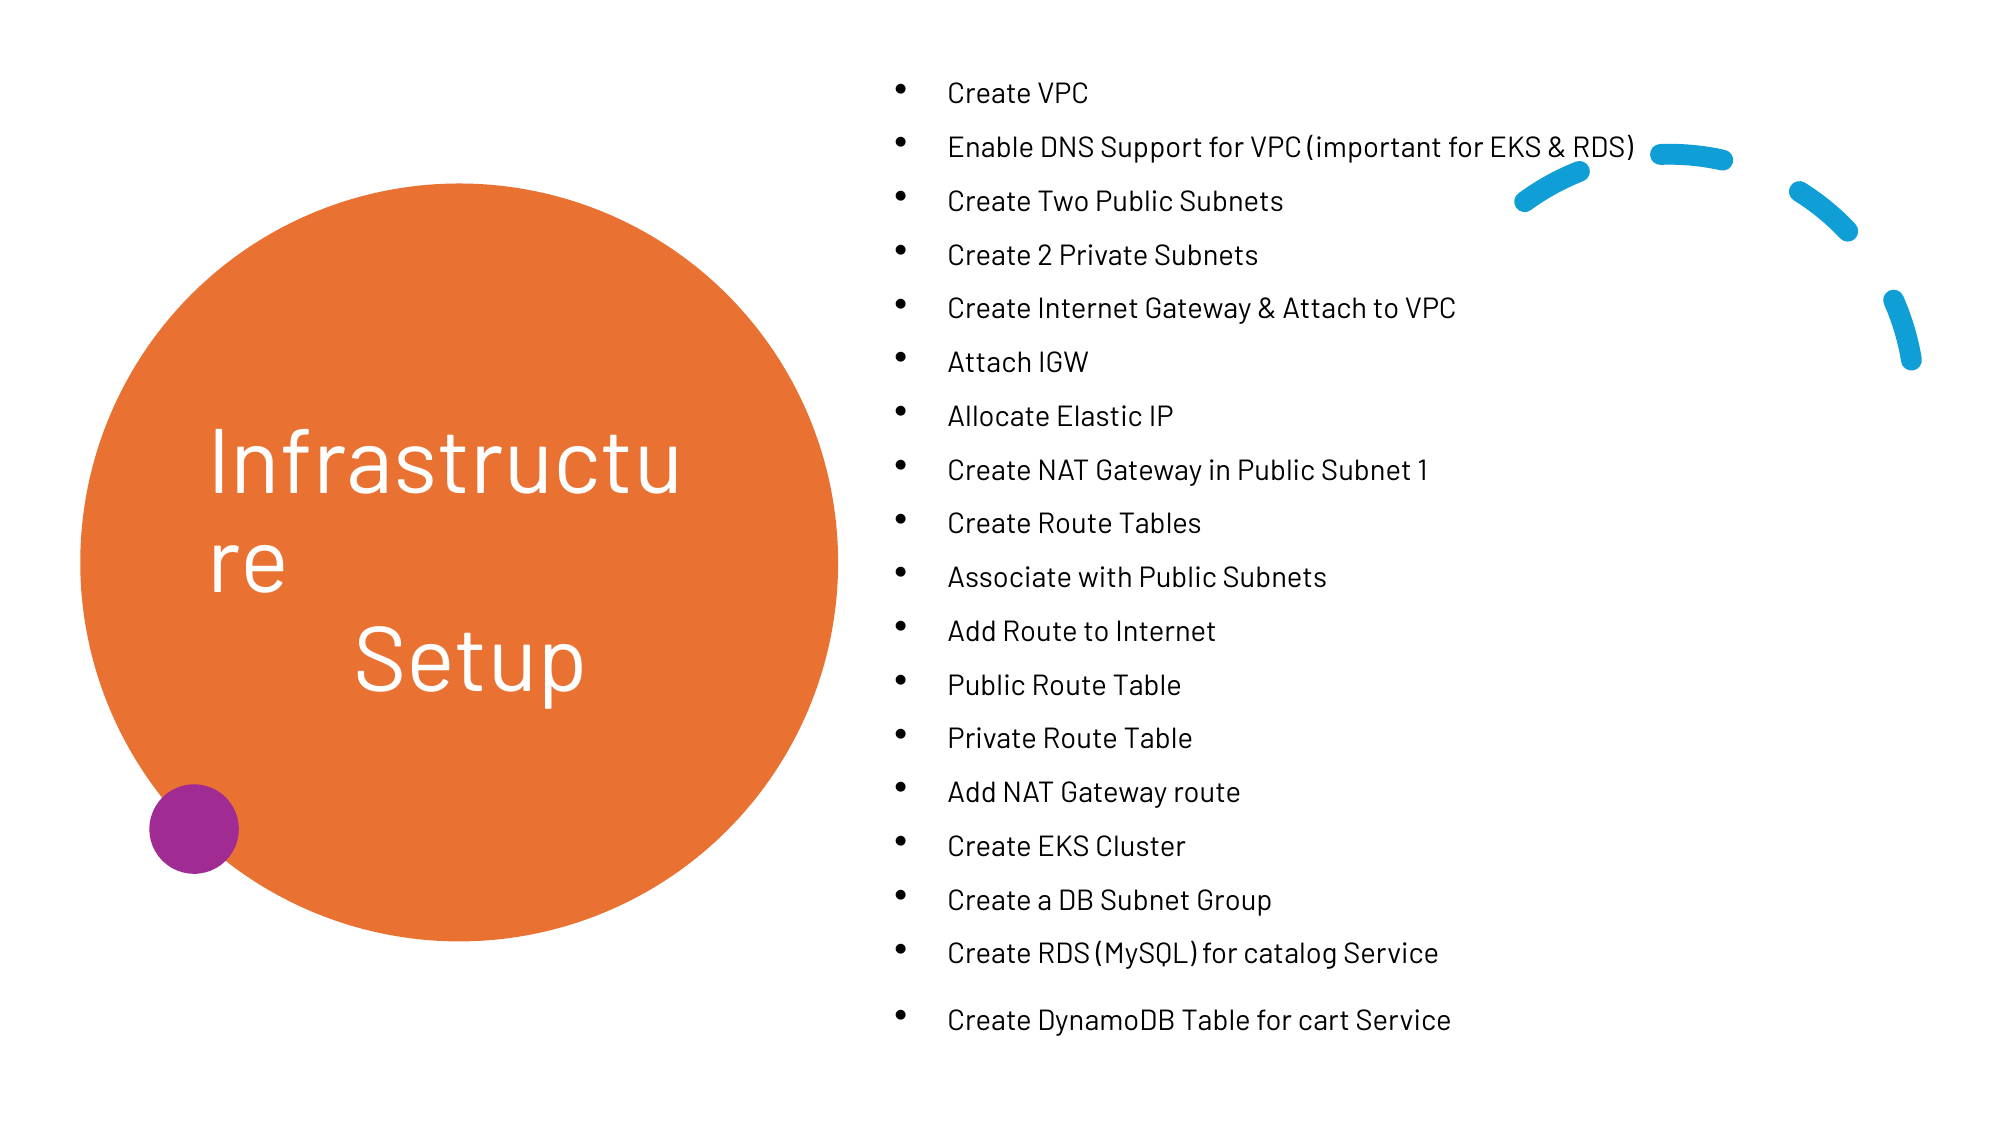

Create VPC
Enable DNS Support for VPC (important for EKS & RDS)
Create Two Public Subnets
Create 2 Private Subnets
Create Internet Gateway & Attach to VPC
Attach IGW
Allocate Elastic IP
Create NAT Gateway in Public Subnet 1
Create Route Tables
Associate with Public Subnets
Add Route to Internet
Public Route Table
Private Route Table
Add NAT Gateway route
Create EKS Cluster
Create a DB Subnet Group
Create RDS (MySQL) for catalog Service
Create DynamoDB Table for cart Service

# Infrastructure Setup